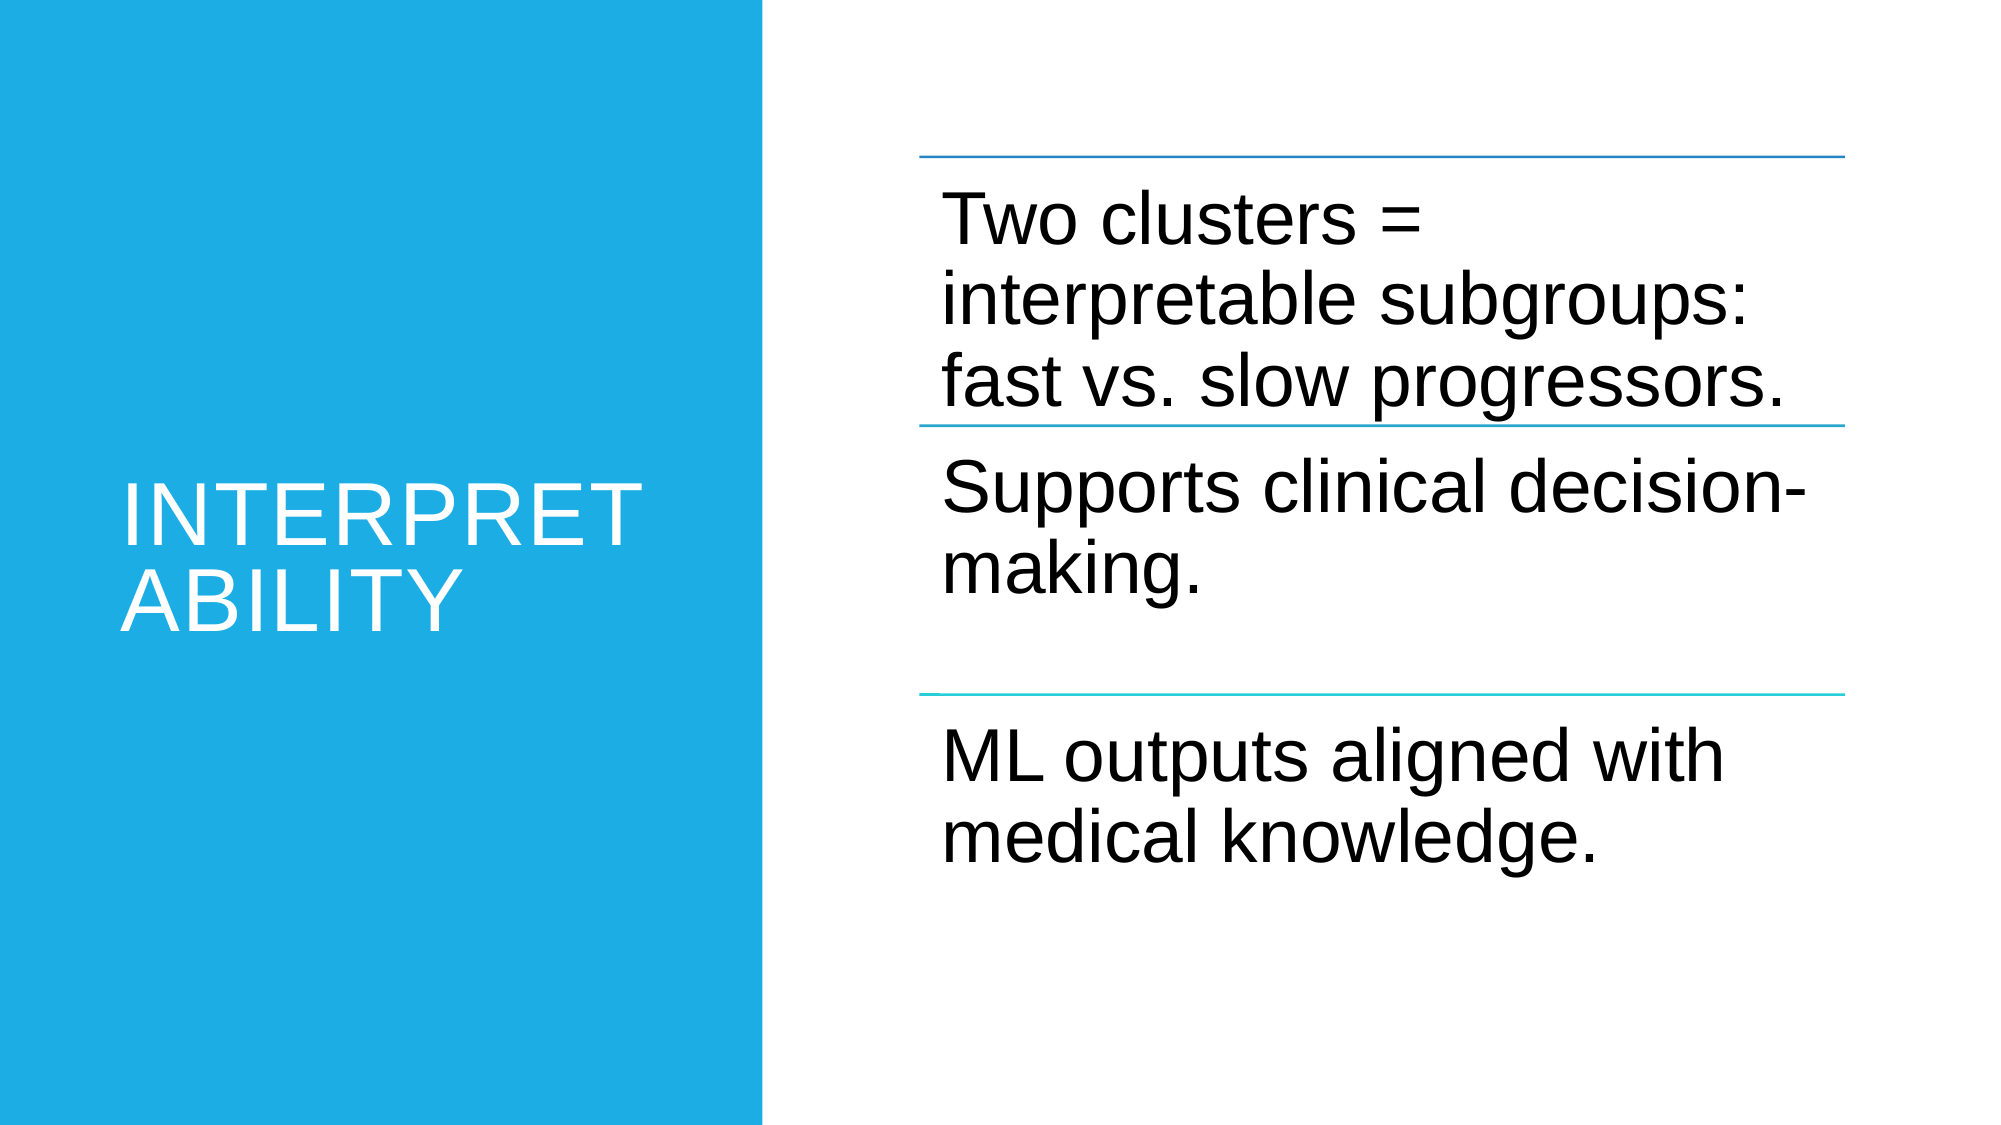

# Interpretability
Two clusters = interpretable subgroups: fast vs. slow progressors.
Supports clinical decision-making.
ML outputs aligned with medical knowledge.